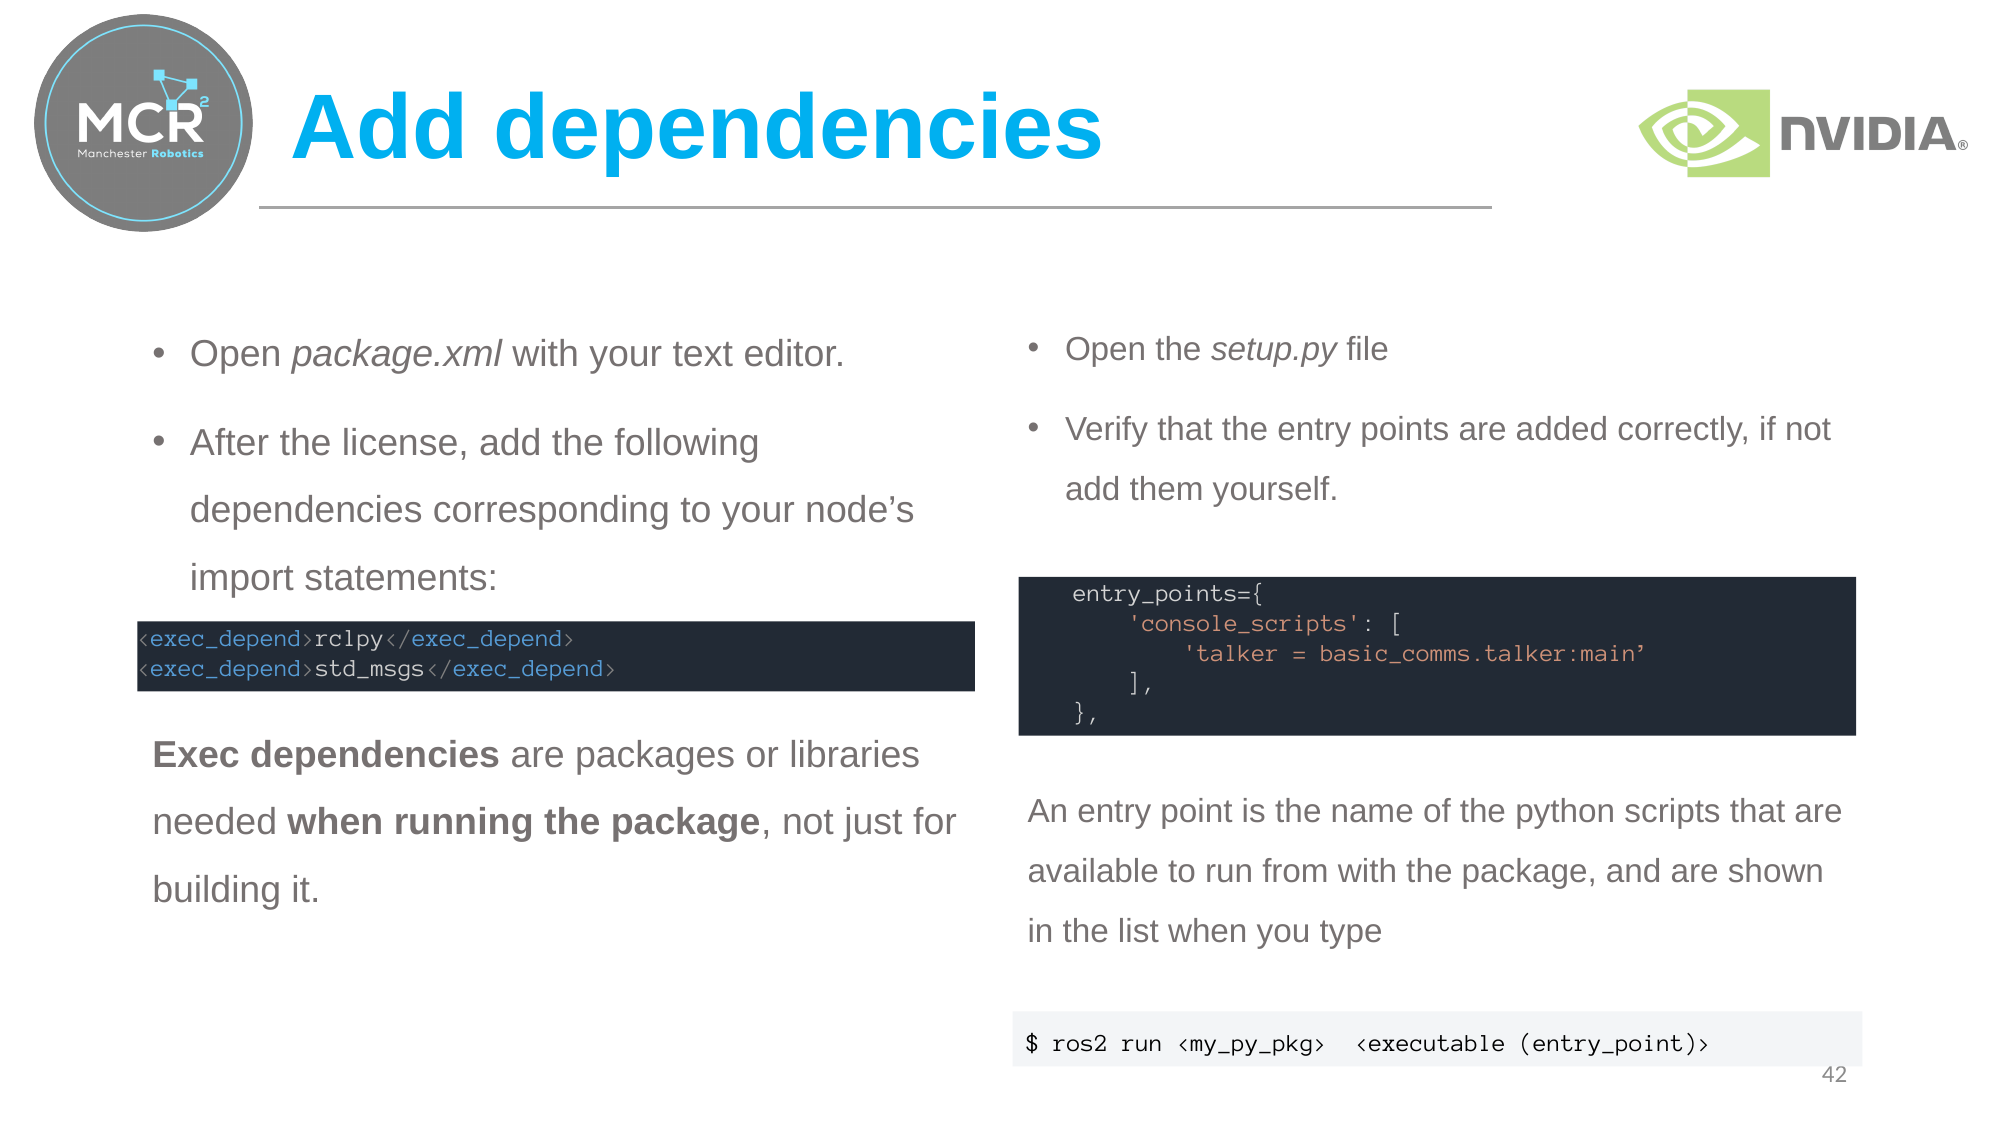

# Add dependencies
Open package.xml with your text editor.
After the license, add the following dependencies corresponding to your node’s import statements:

Exec dependencies are packages or libraries needed when running the package, not just for building it.

Open the setup.py file
Verify that the entry points are added correctly, if not add them yourself.

An entry point is the name of the python scripts that are available to run from with the package, and are shown in the list when you type
    entry_points={
        'console_scripts': [
            'talker = basic_comms.talker:main’
        ],
    },
<exec_depend>rclpy</exec_depend>
<exec_depend>std_msgs</exec_depend>
 $ ros2 run <my_py_pkg>  <executable (entry_point)>
42